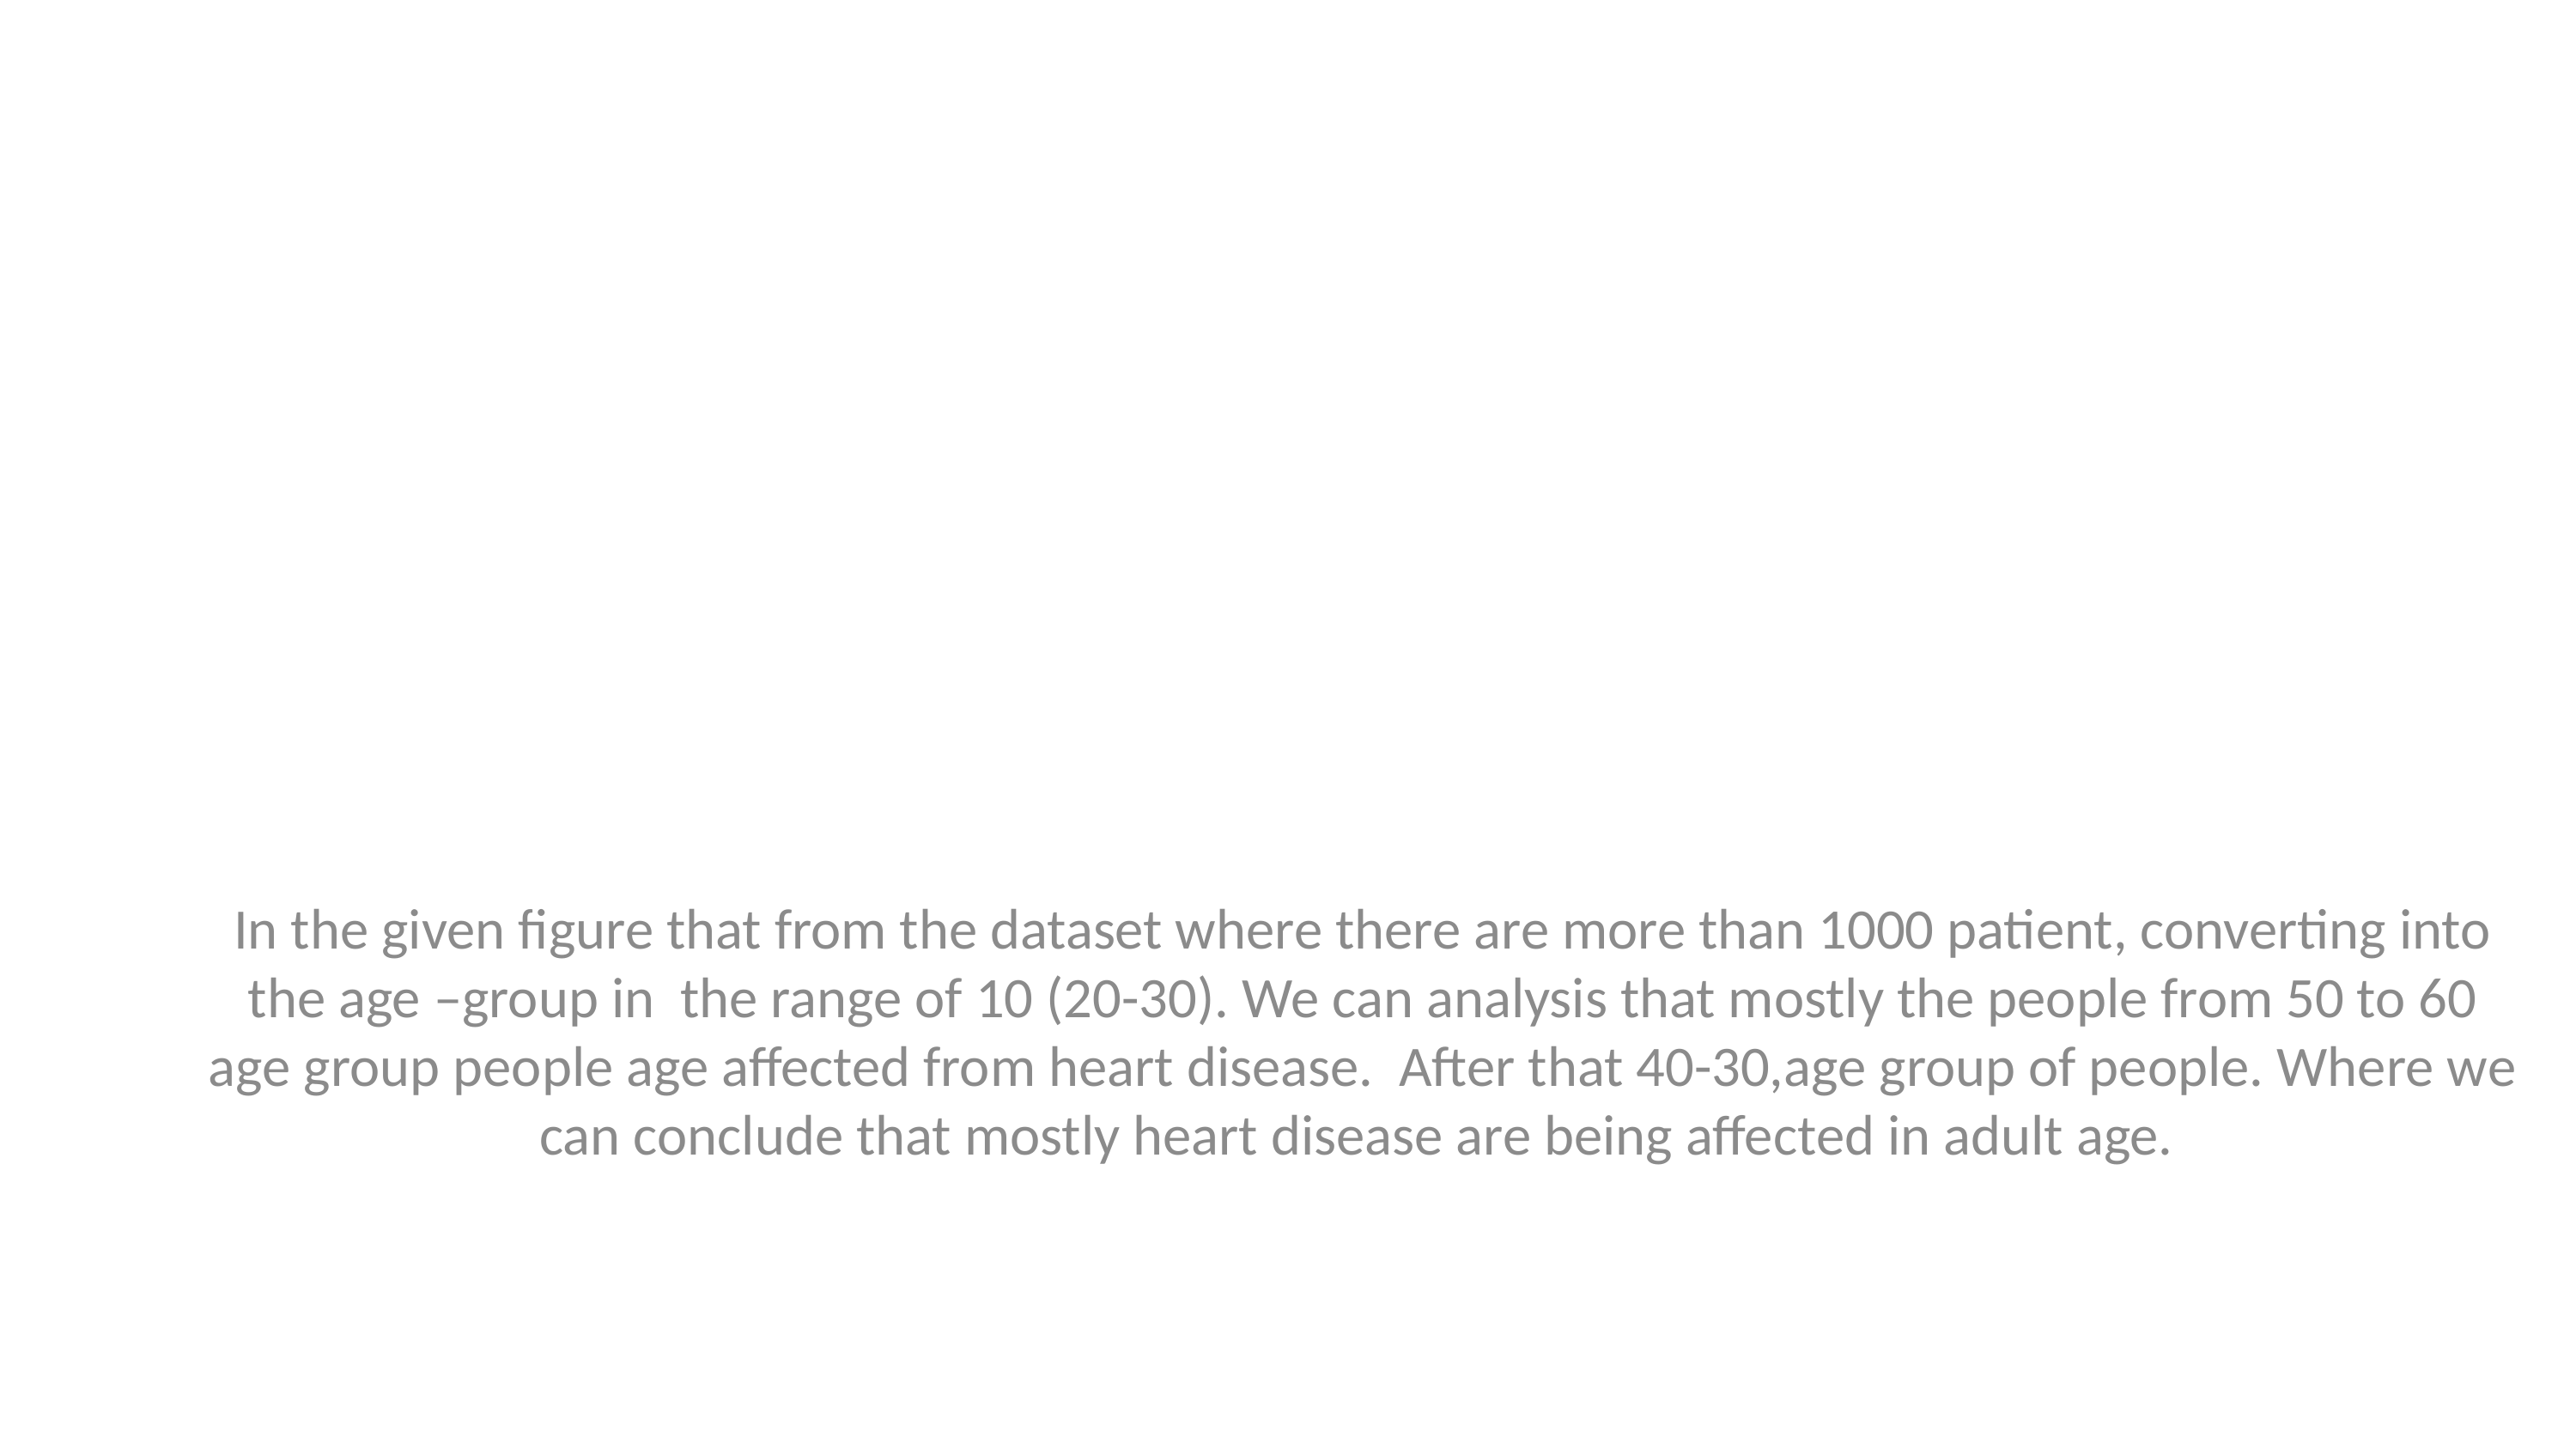

#
In the given figure that from the dataset where there are more than 1000 patient, converting into the age –group in  the range of 10 (20-30). We can analysis that mostly the people from 50 to 60 age group people age affected from heart disease.  After that 40-30,age group of people. Where we can conclude that mostly heart disease are being affected in adult age.